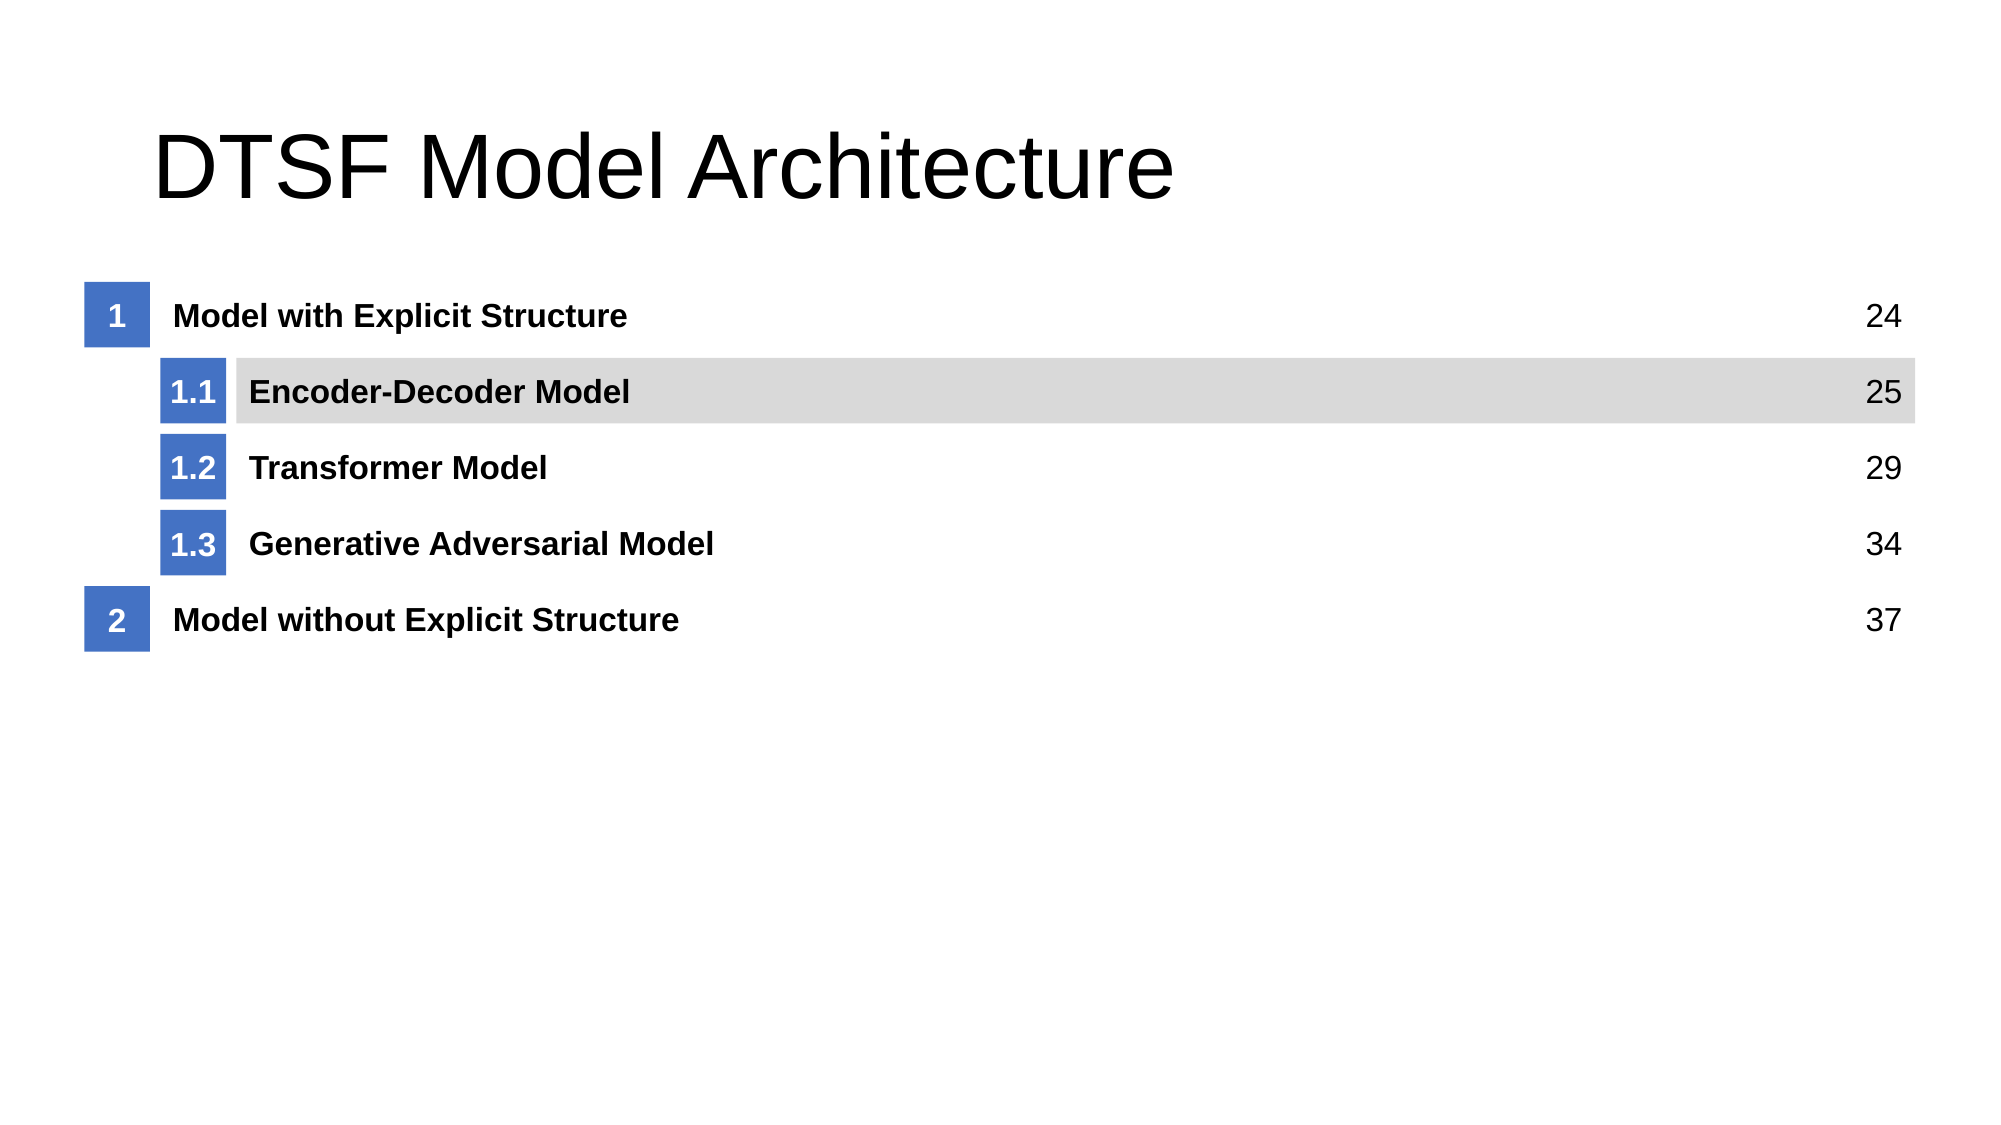

# DTSF Model Architecture
1
Model with Explicit Structure
24
1.1

Encoder-Decoder Model
25
1.2
Transformer Model
29
1.3
Generative Adversarial Model
34
2
Model without Explicit Structure
37